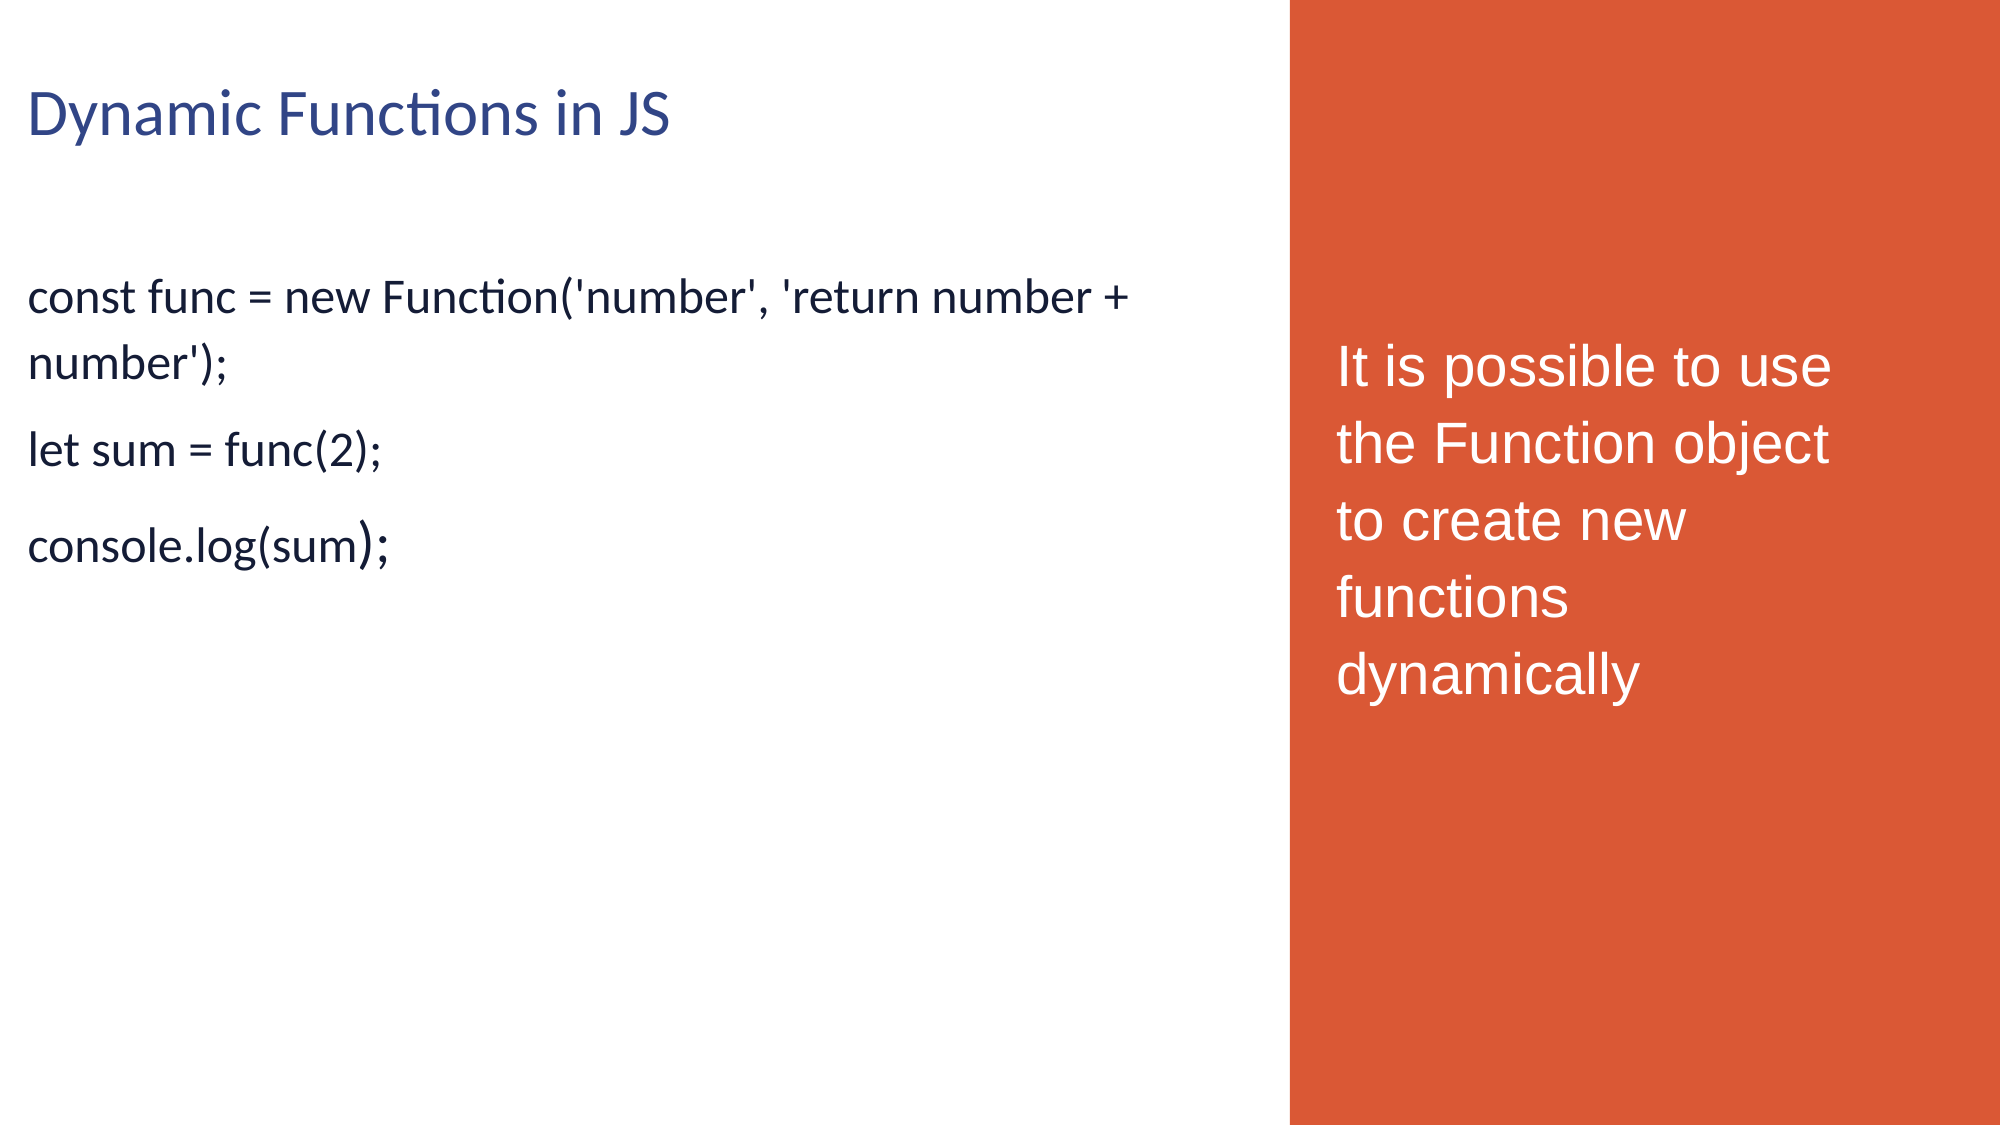

Dynamic Functions in JS

const func = new Function('number', 'return number + number');
let sum = func(2);
console.log(sum);
It is possible to use the Function object to create new functions dynamically